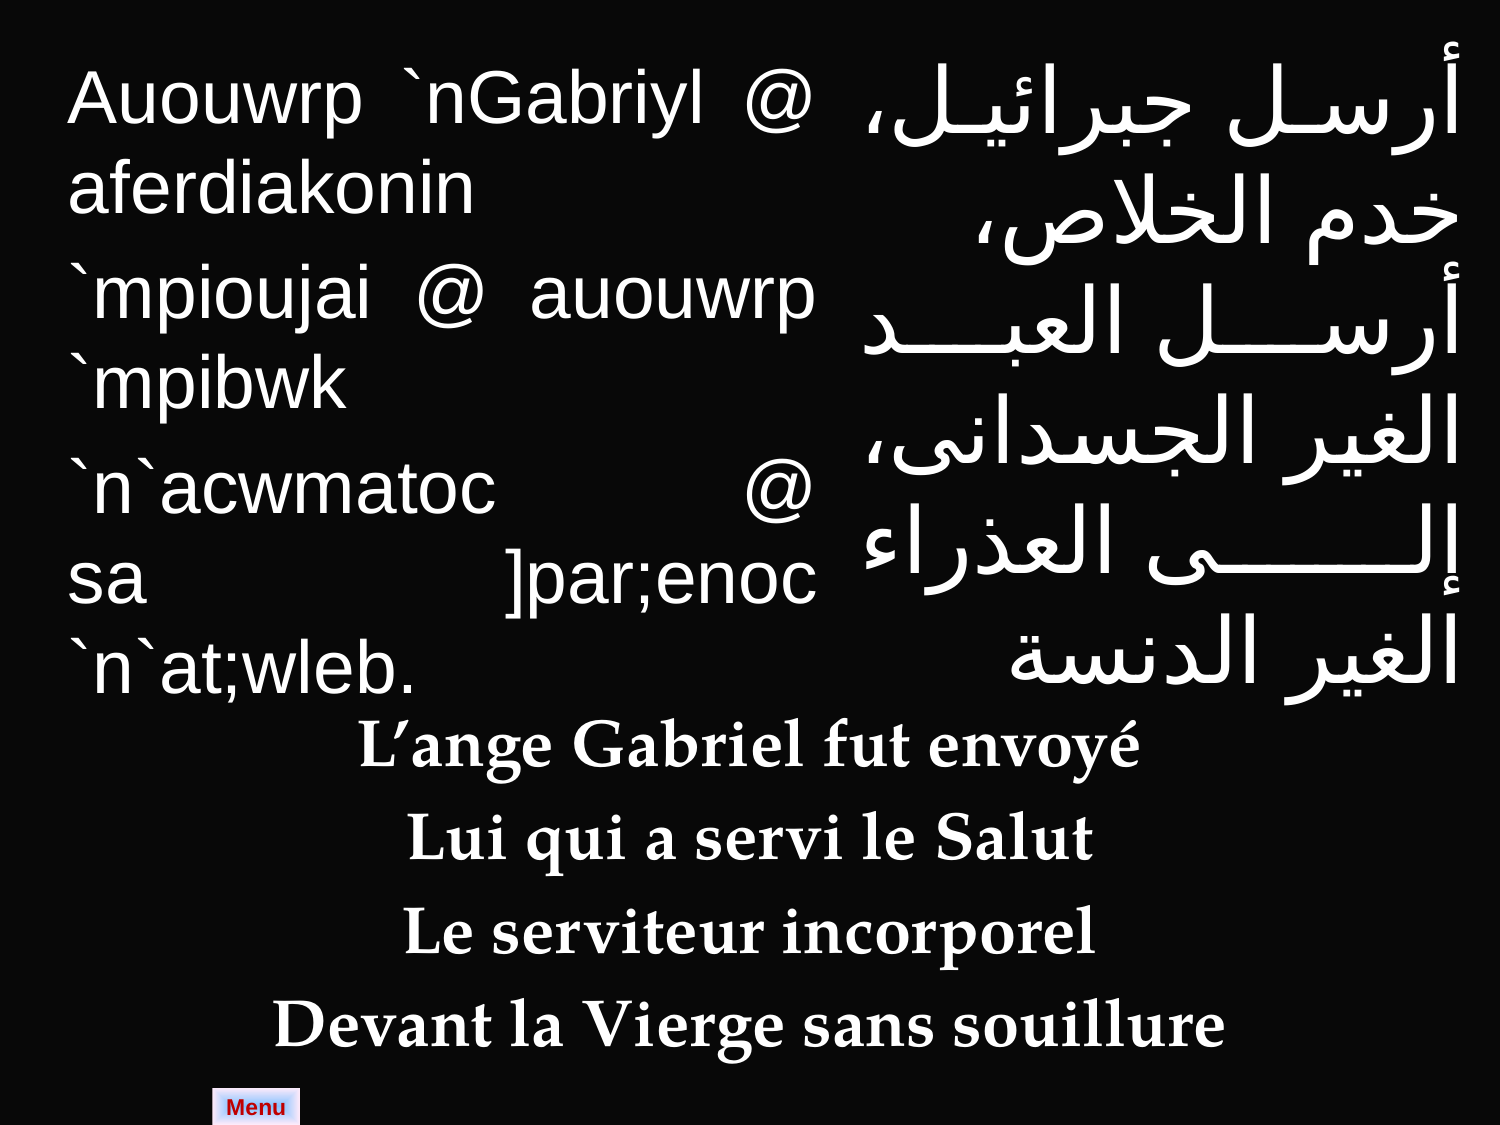

أرسل جبرائيل، خدم الخلاص، أرسل العبد الغير الجسدانى، إلى العذراء الغير الدنسة
Auouwrp `nGabriyl @ aferdiakonin
`mpioujai @ auouwrp `mpibwk
`n`acwmatoc @ sa ]par;enoc `n`at;wleb.
L’ange Gabriel fut envoyé
Lui qui a servi le Salut
Le serviteur incorporel
Devant la Vierge sans souillure
Menu